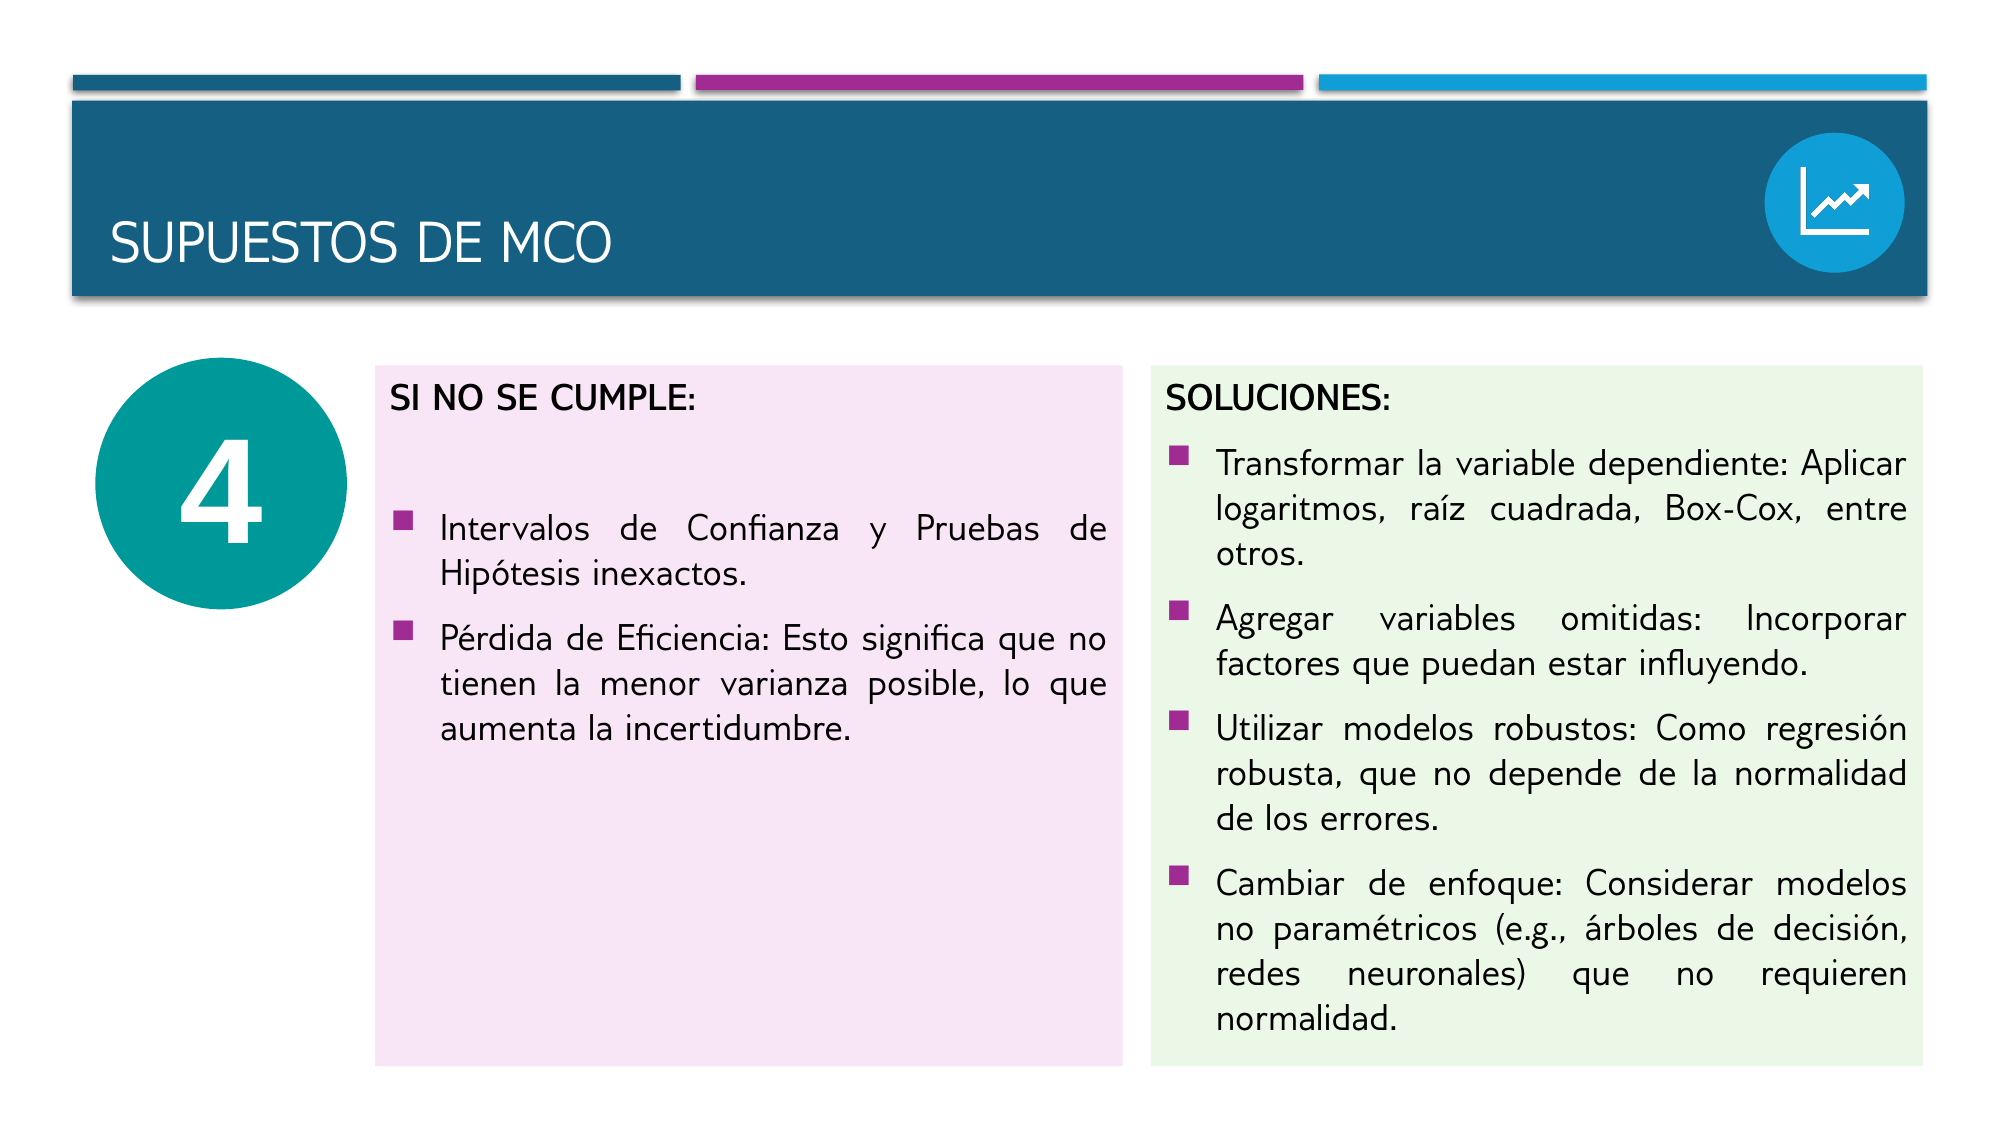

# SUPUESTOS DE mco

4
SI NO SE CUMPLE:

Intervalos de Confianza y Pruebas de Hipótesis inexactos.
Pérdida de Eficiencia: Esto significa que no tienen la menor varianza posible, lo que aumenta la incertidumbre.

SOLUCIONES:
Transformar la variable dependiente: Aplicar logaritmos, raíz cuadrada, Box-Cox, entre otros.
Agregar variables omitidas: Incorporar factores que puedan estar influyendo.
Utilizar modelos robustos: Como regresión robusta, que no depende de la normalidad de los errores.
Cambiar de enfoque: Considerar modelos no paramétricos (e.g., árboles de decisión, redes neuronales) que no requieren normalidad.